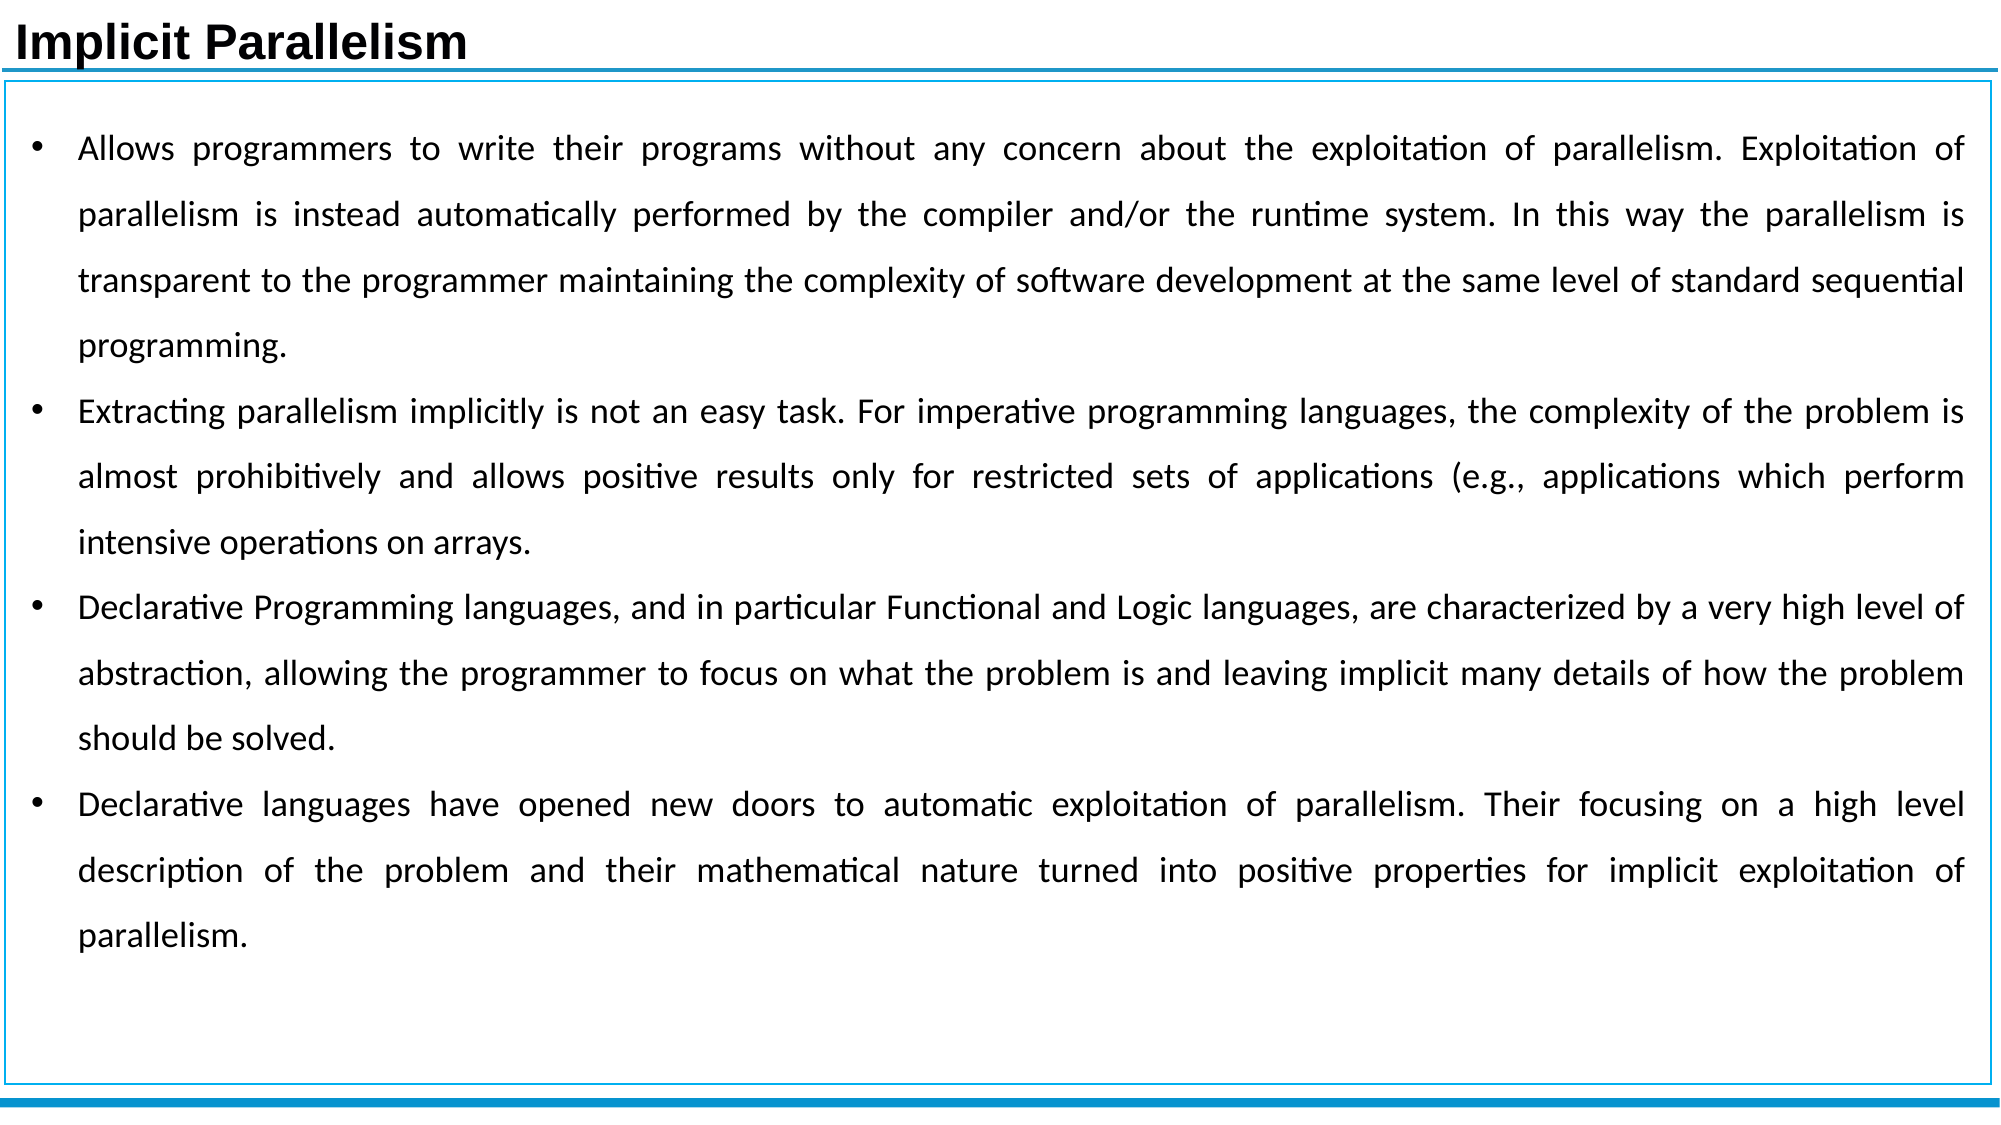

Implicit Parallelism

Allows programmers to write their programs without any concern about the exploitation of parallelism. Exploitation of parallelism is instead automatically performed by the compiler and/or the runtime system. In this way the parallelism is transparent to the programmer maintaining the complexity of software development at the same level of standard sequential programming.
Extracting parallelism implicitly is not an easy task. For imperative programming languages, the complexity of the problem is almost prohibitively and allows positive results only for restricted sets of applications (e.g., applications which perform intensive operations on arrays.
Declarative Programming languages, and in particular Functional and Logic languages, are characterized by a very high level of abstraction, allowing the programmer to focus on what the problem is and leaving implicit many details of how the problem should be solved.
Declarative languages have opened new doors to automatic exploitation of parallelism. Their focusing on a high level description of the problem and their mathematical nature turned into positive properties for implicit exploitation of parallelism.